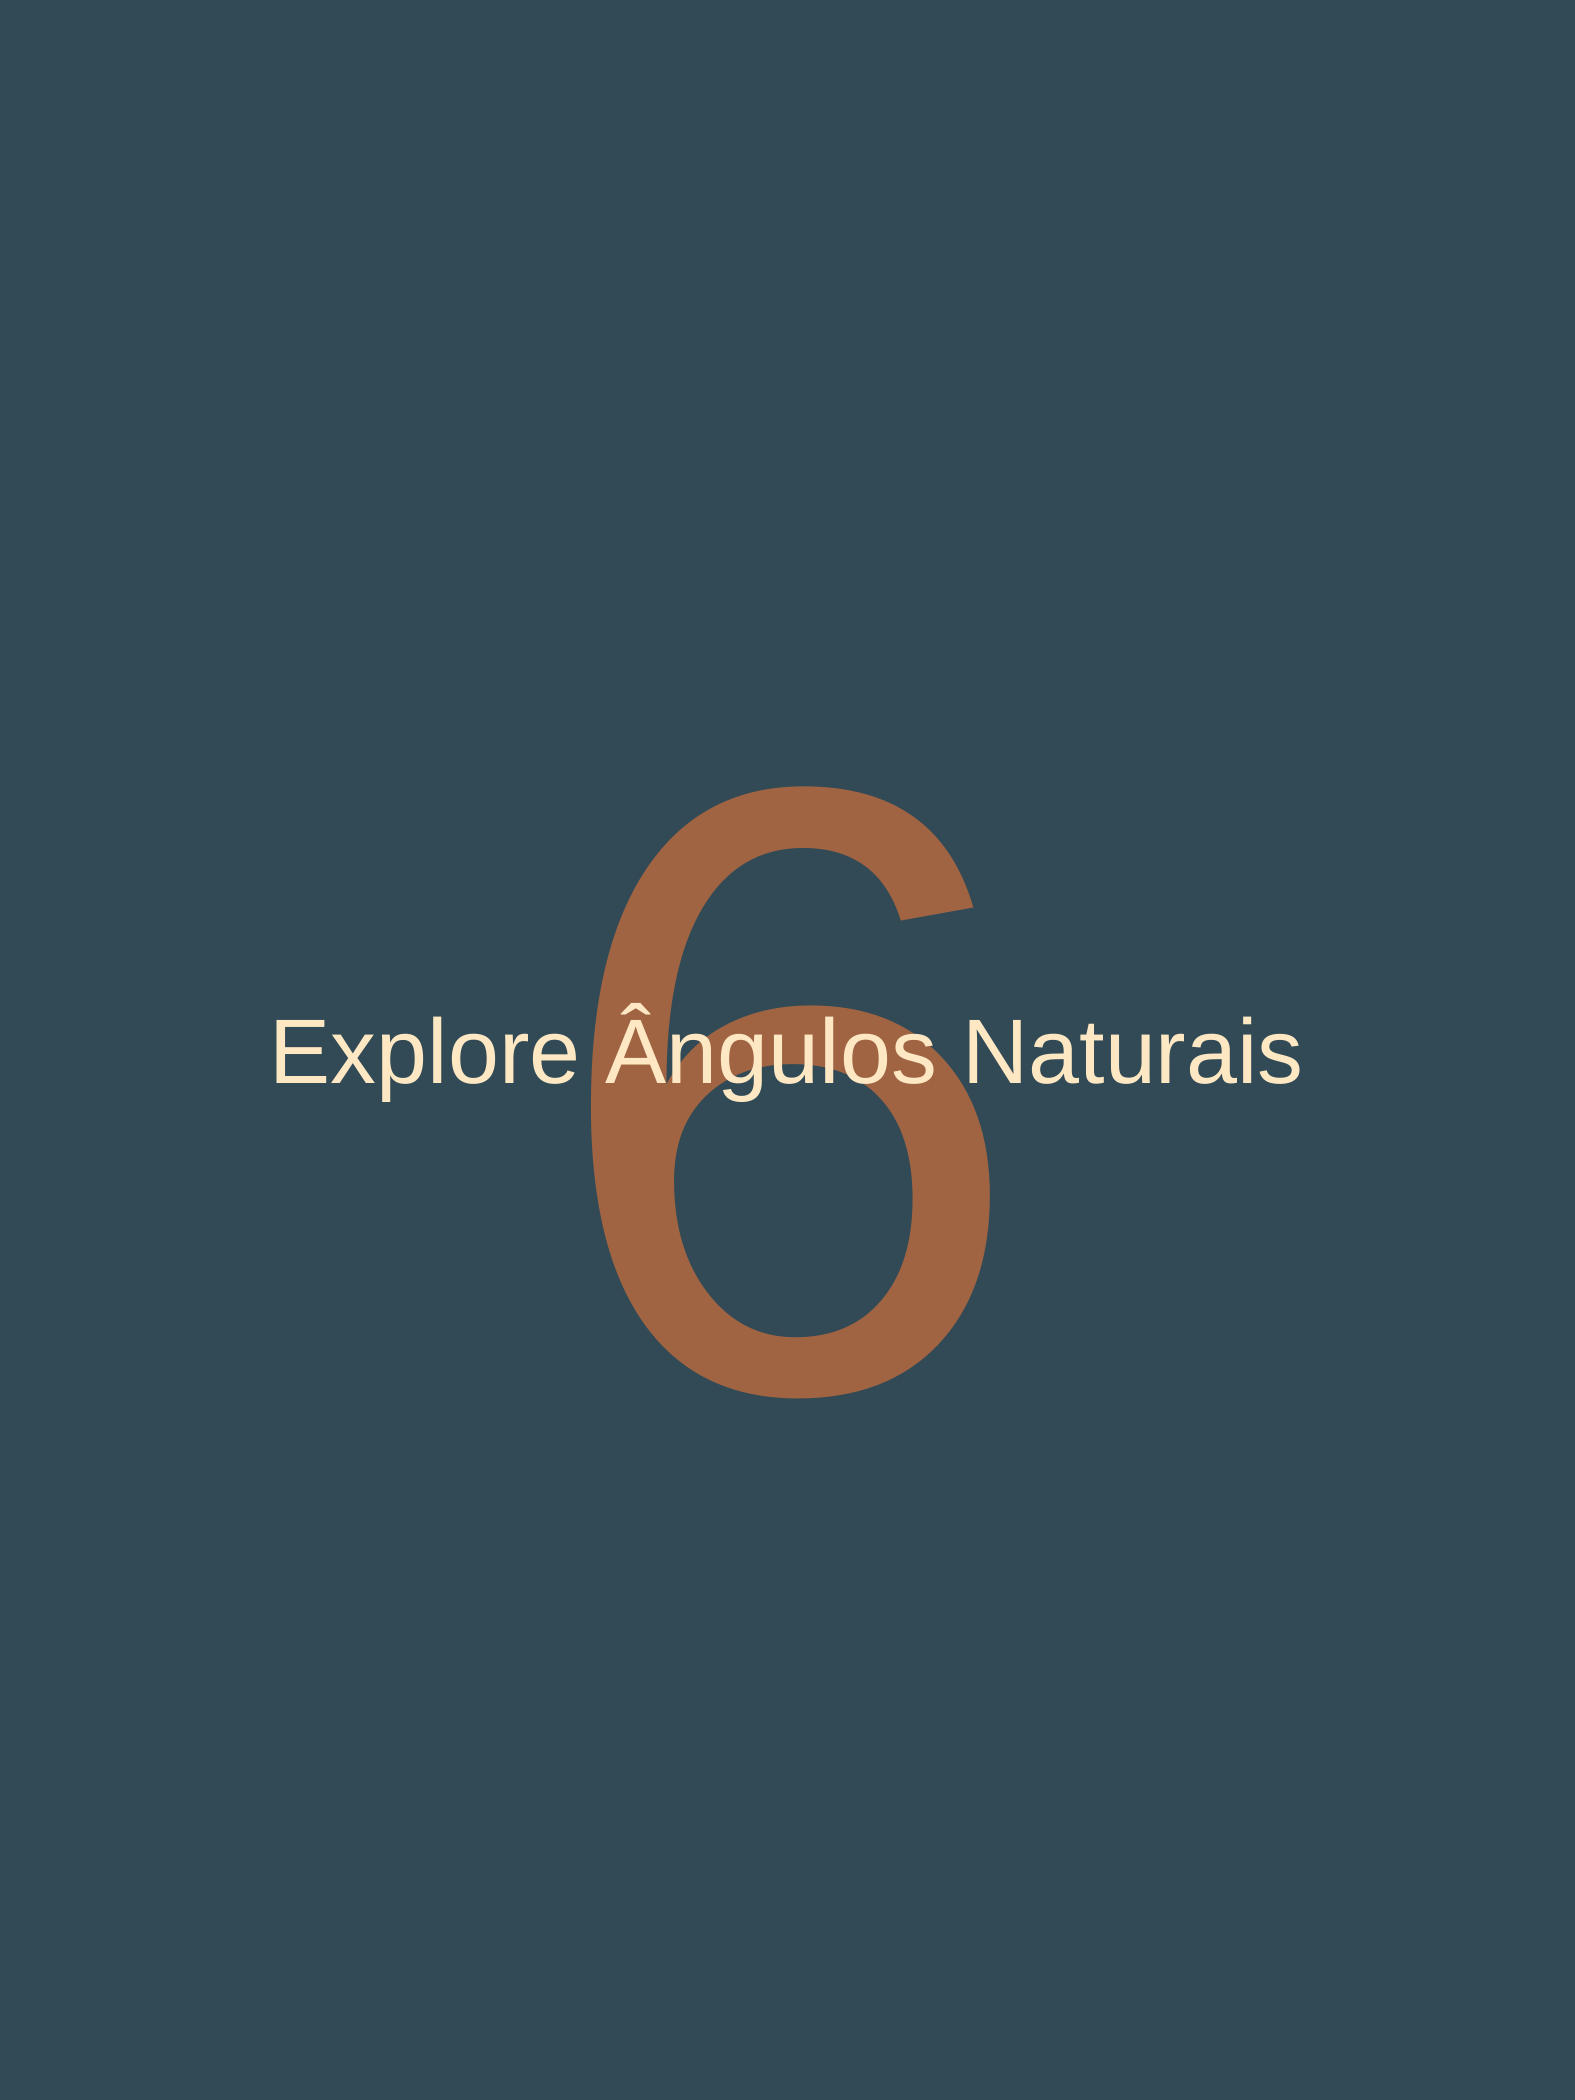

6
Explore Ângulos Naturais
Essência Capturada - Expressão em Cada Clique
13